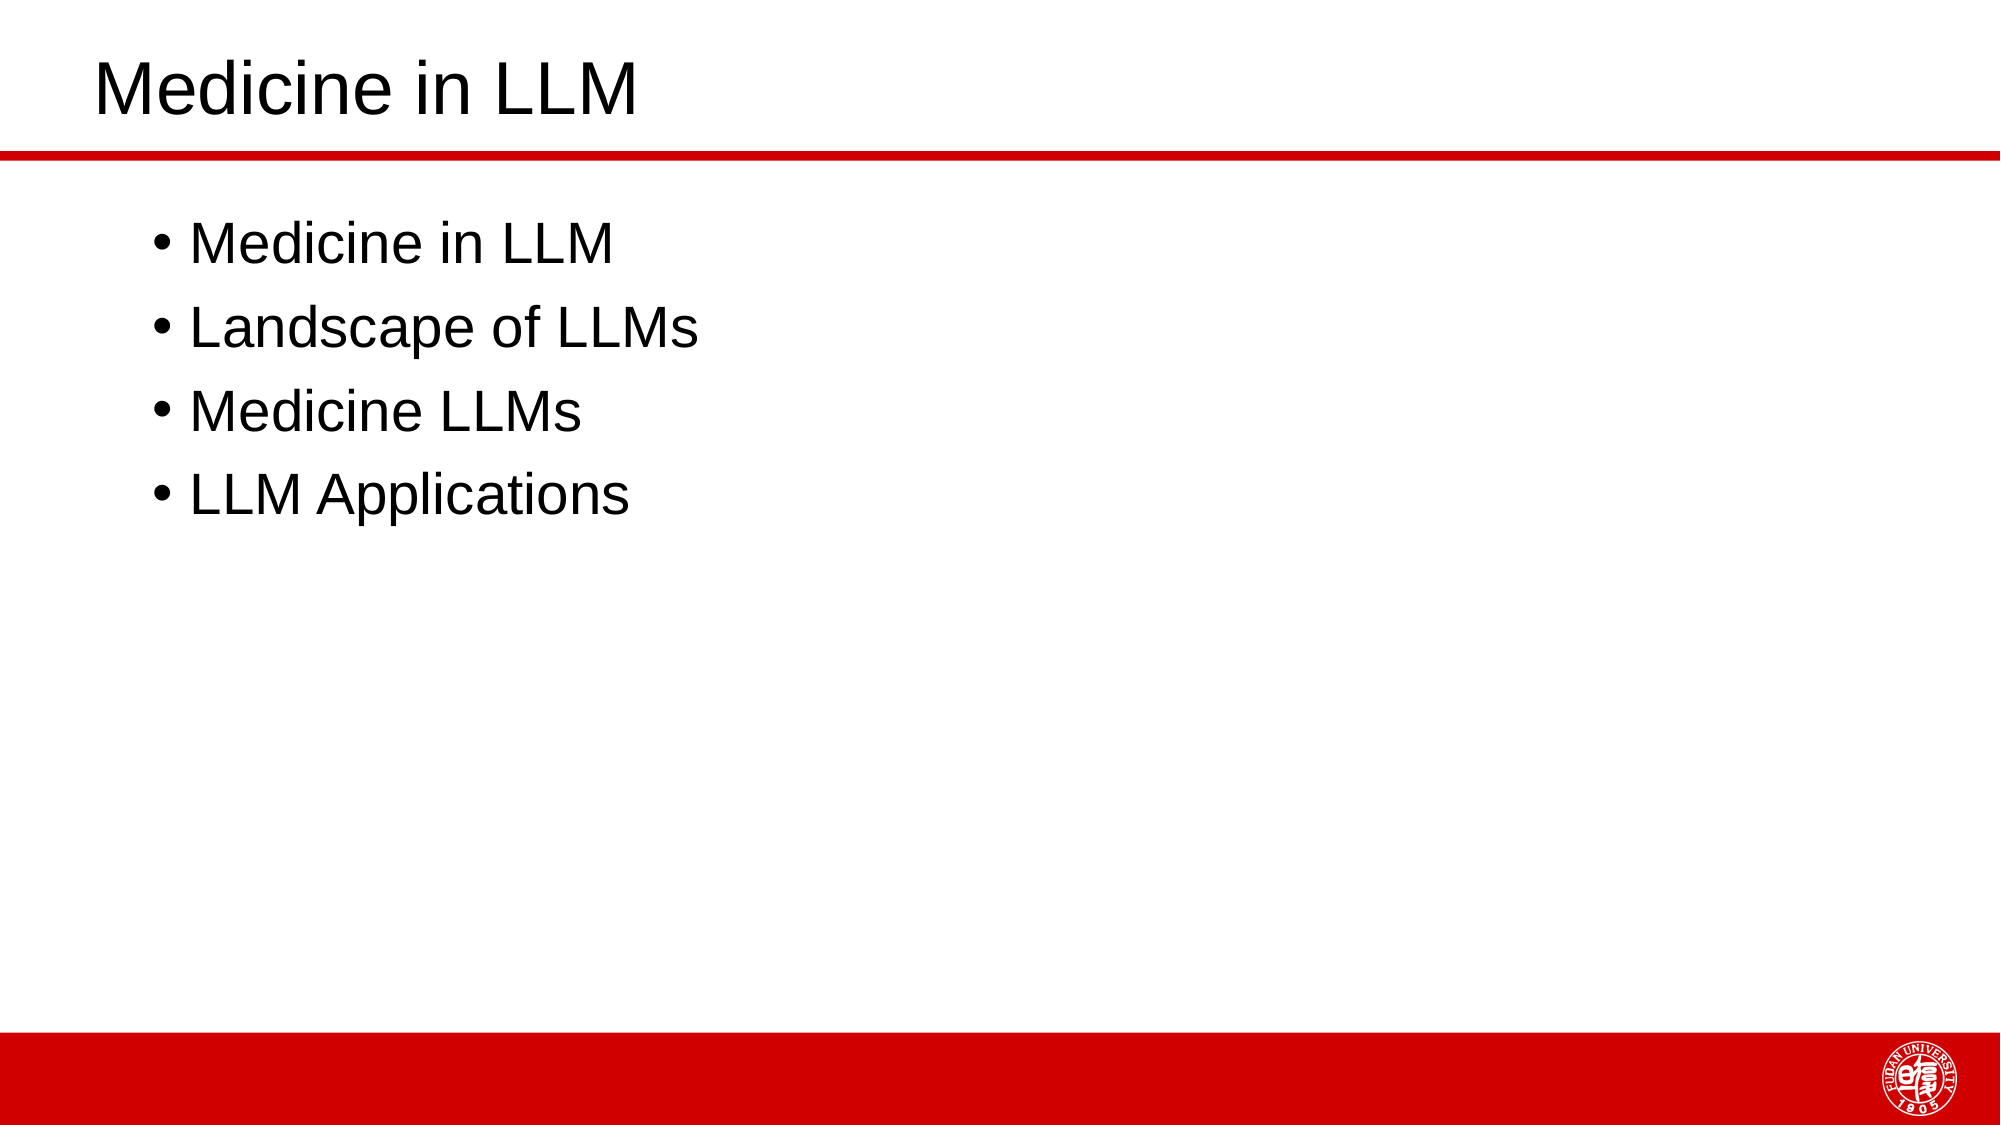

# Medicine in LLM
Medicine in LLM
Landscape of LLMs
Medicine LLMs
LLM Applications